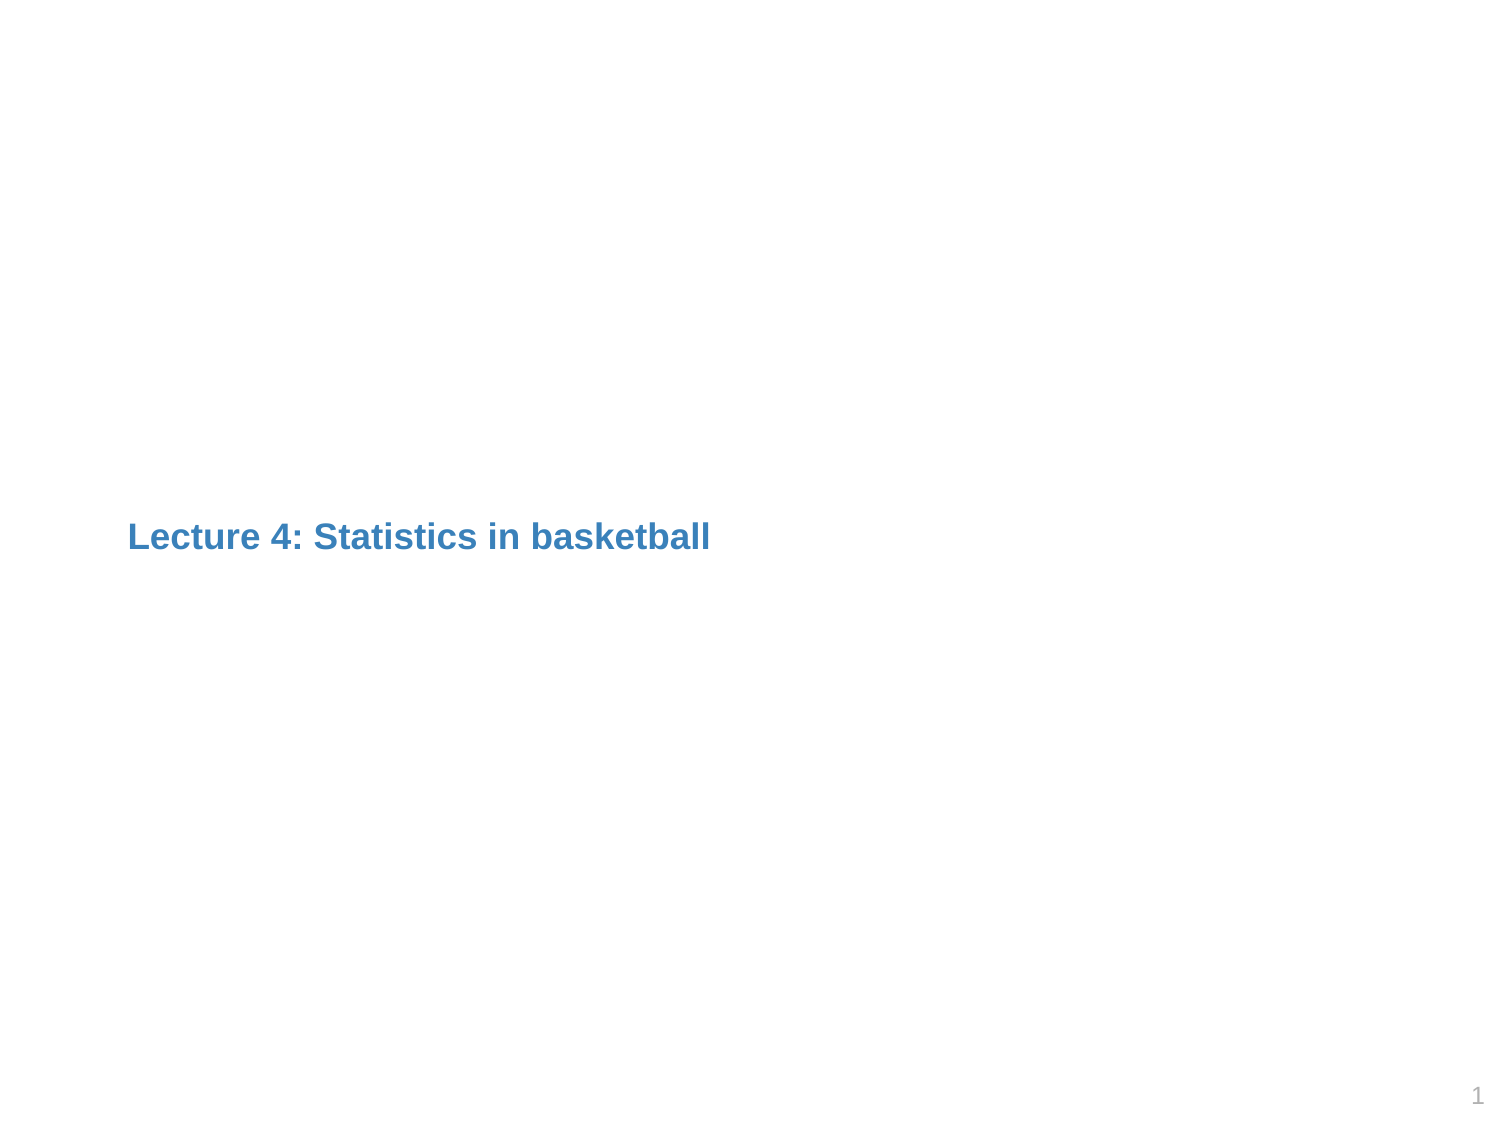

# Lecture 4: Statistics in basketball
1